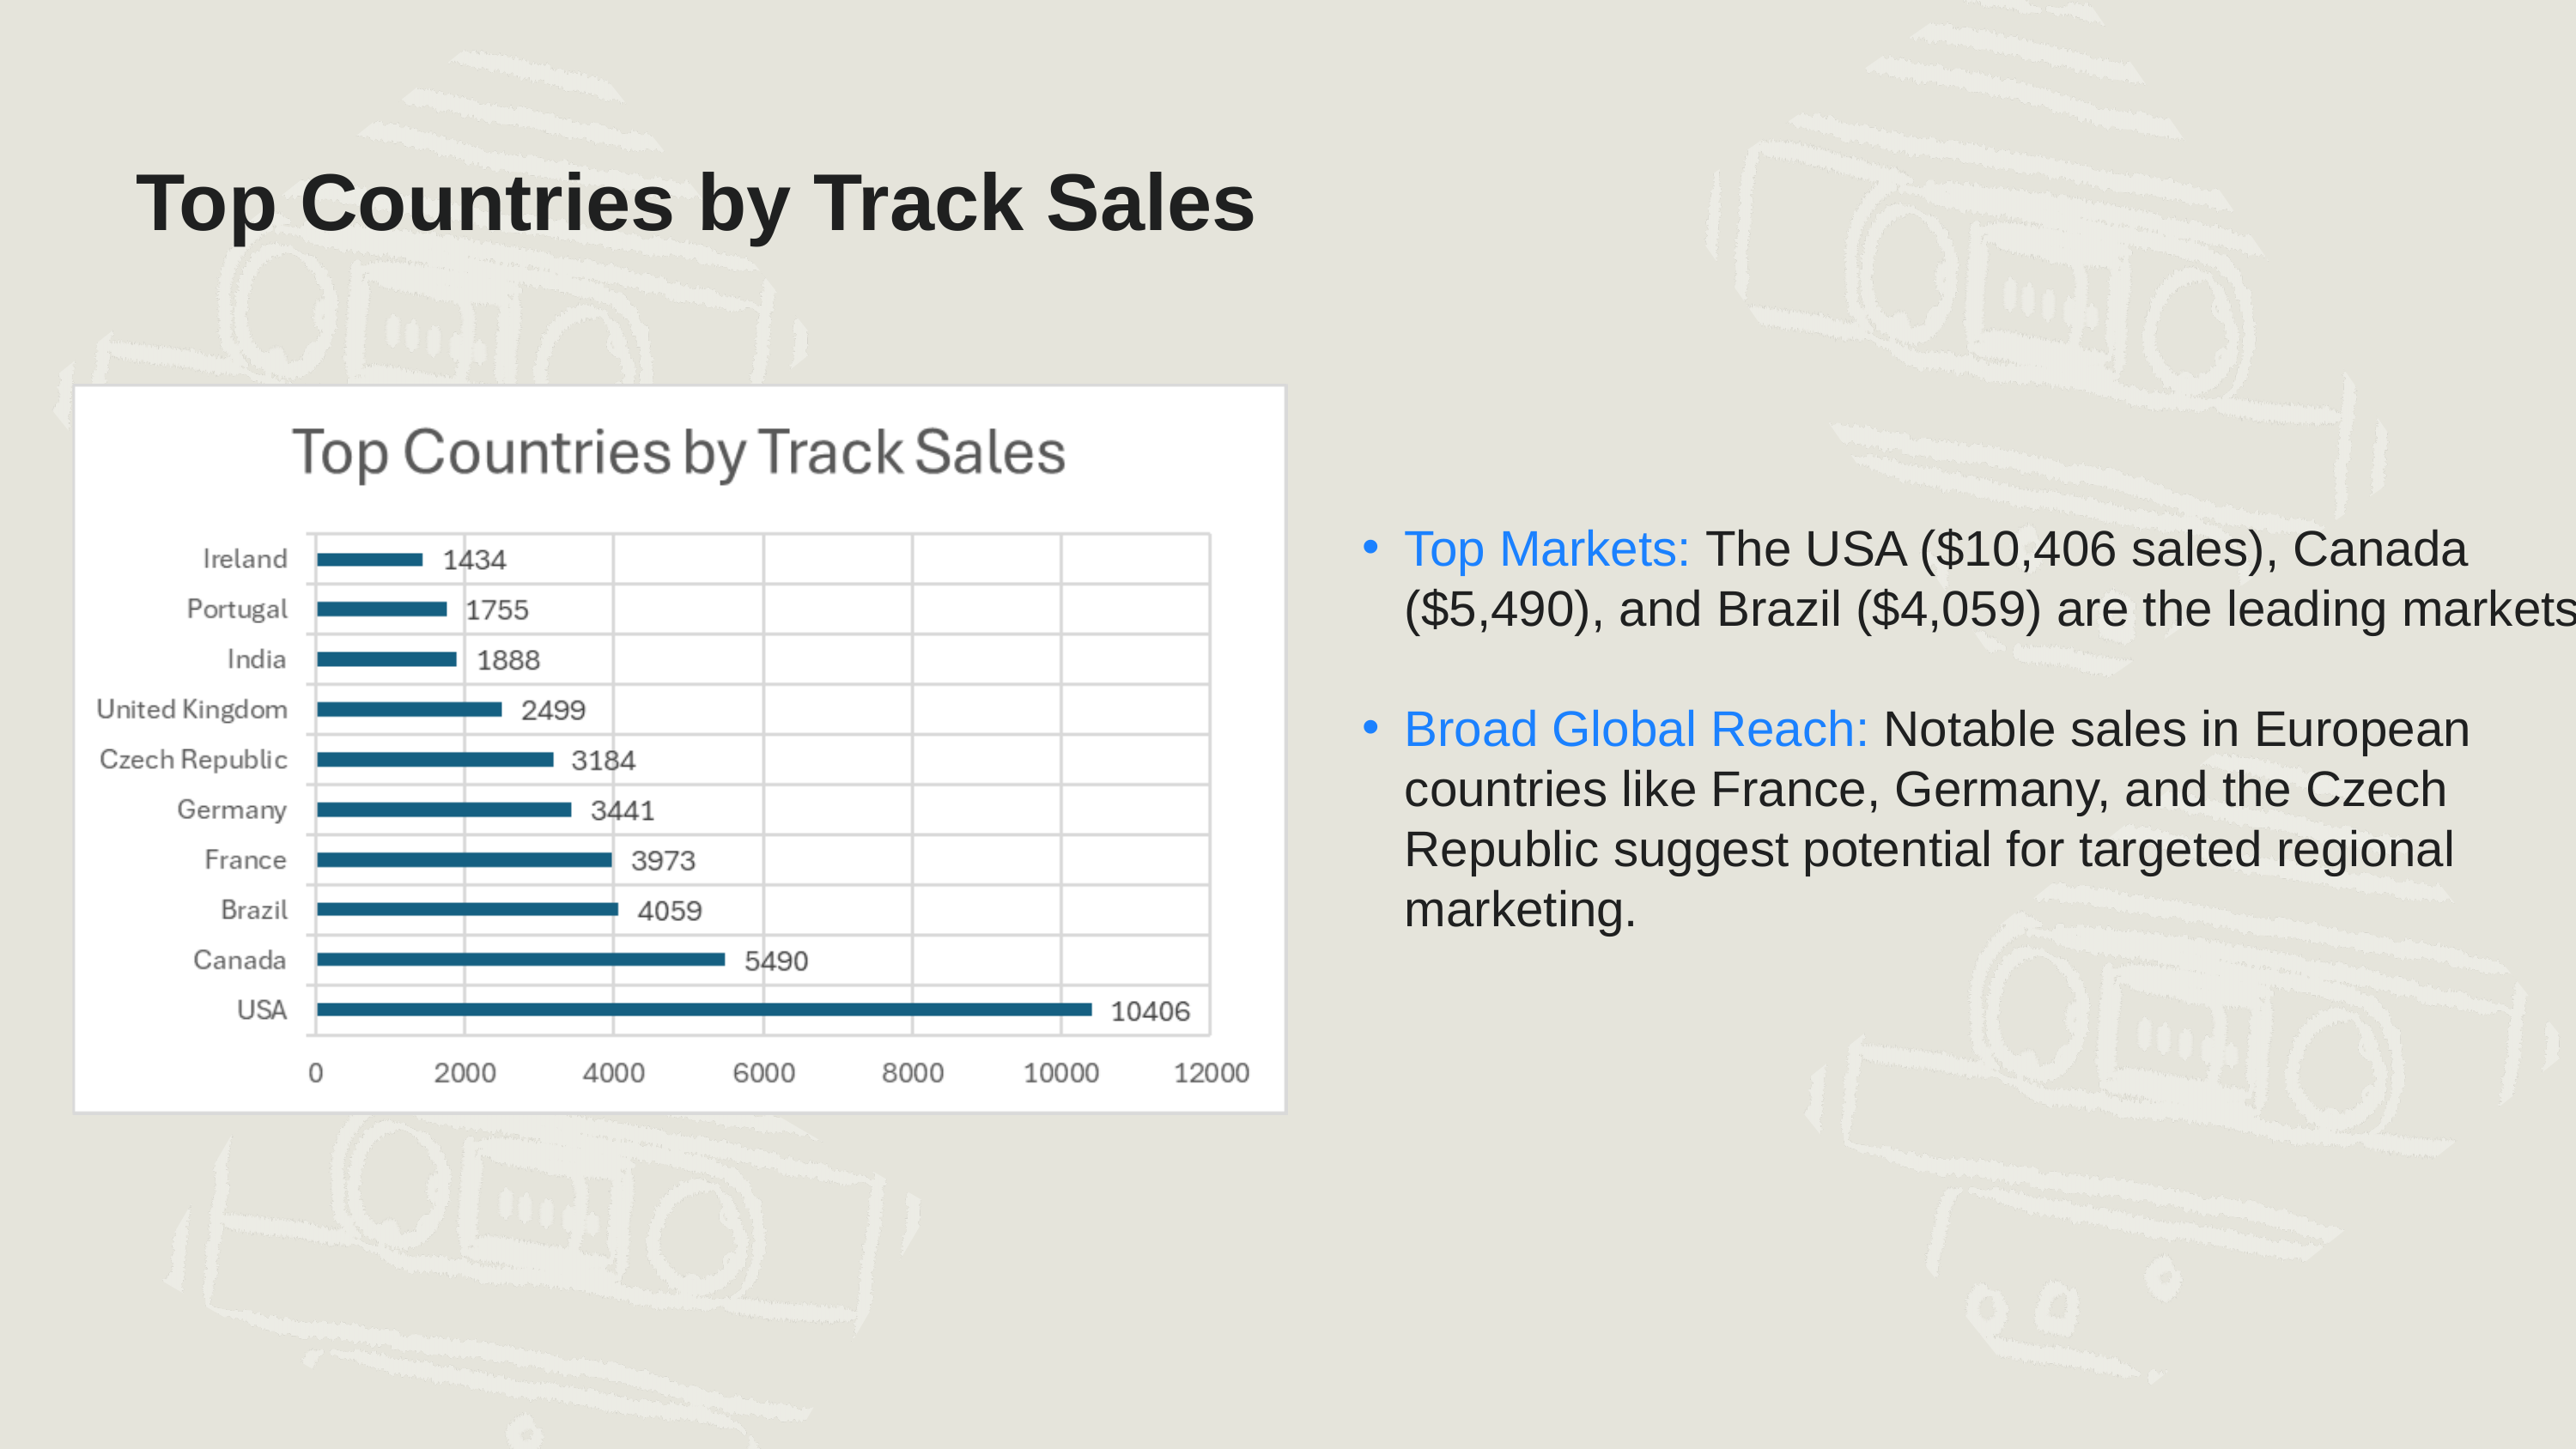

Top Countries by Track Sales

Top Markets: The USA ($10,406 sales), Canada ($5,490), and Brazil ($4,059) are the leading markets.

Broad Global Reach: Notable sales in European countries like France, Germany, and the Czech Republic suggest potential for targeted regional marketing.